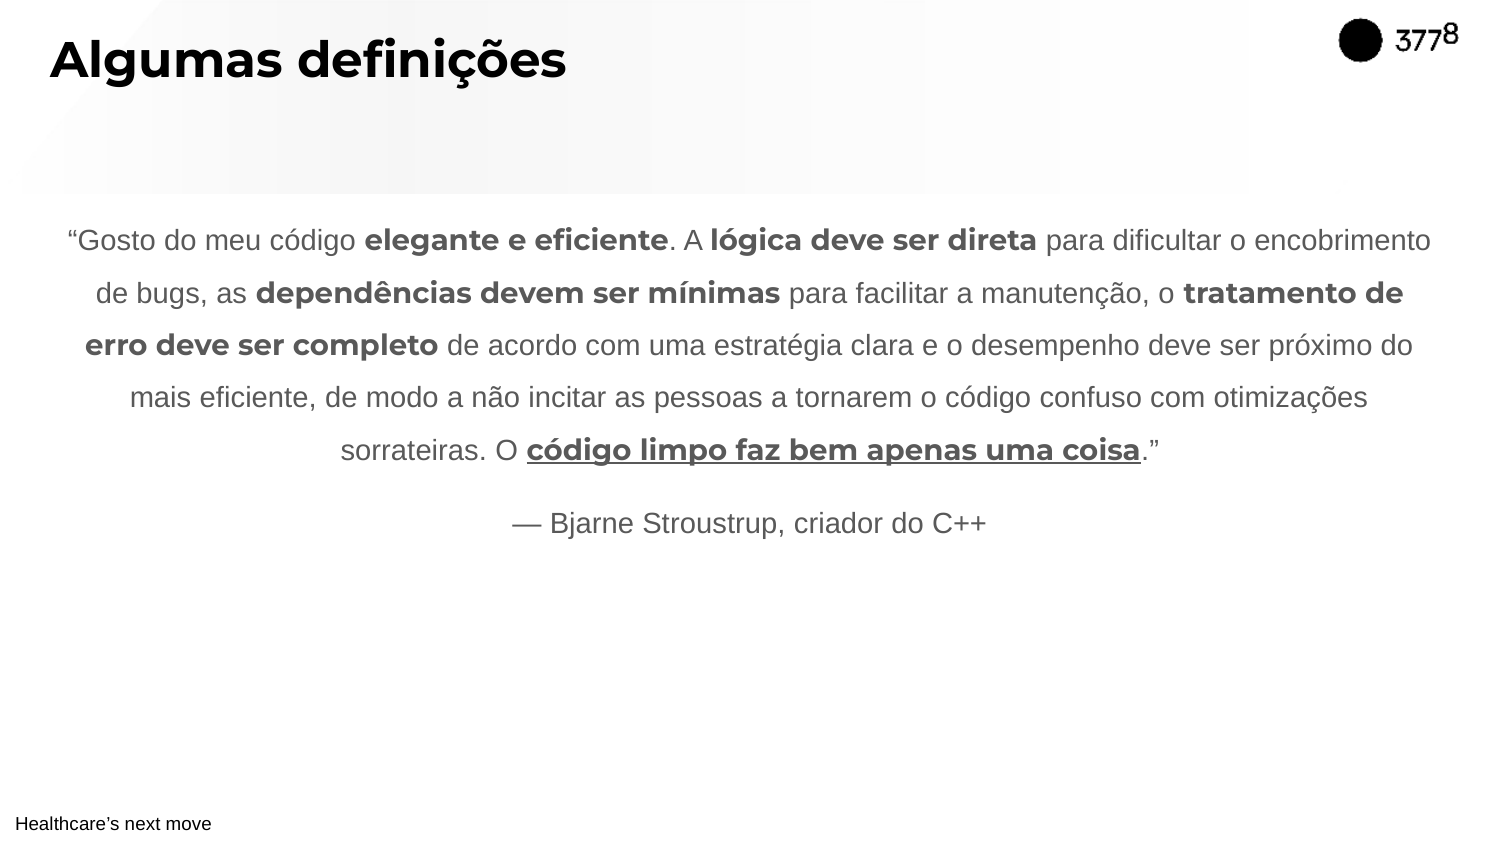

# Algumas definições
“Gosto do meu código elegante e eficiente. A lógica deve ser direta para dificultar o encobrimento de bugs, as dependências devem ser mínimas para facilitar a manutenção, o tratamento de erro deve ser completo de acordo com uma estratégia clara e o desempenho deve ser próximo do mais eficiente, de modo a não incitar as pessoas a tornarem o código confuso com otimizações sorrateiras. O código limpo faz bem apenas uma coisa.”
— Bjarne Stroustrup, criador do C++